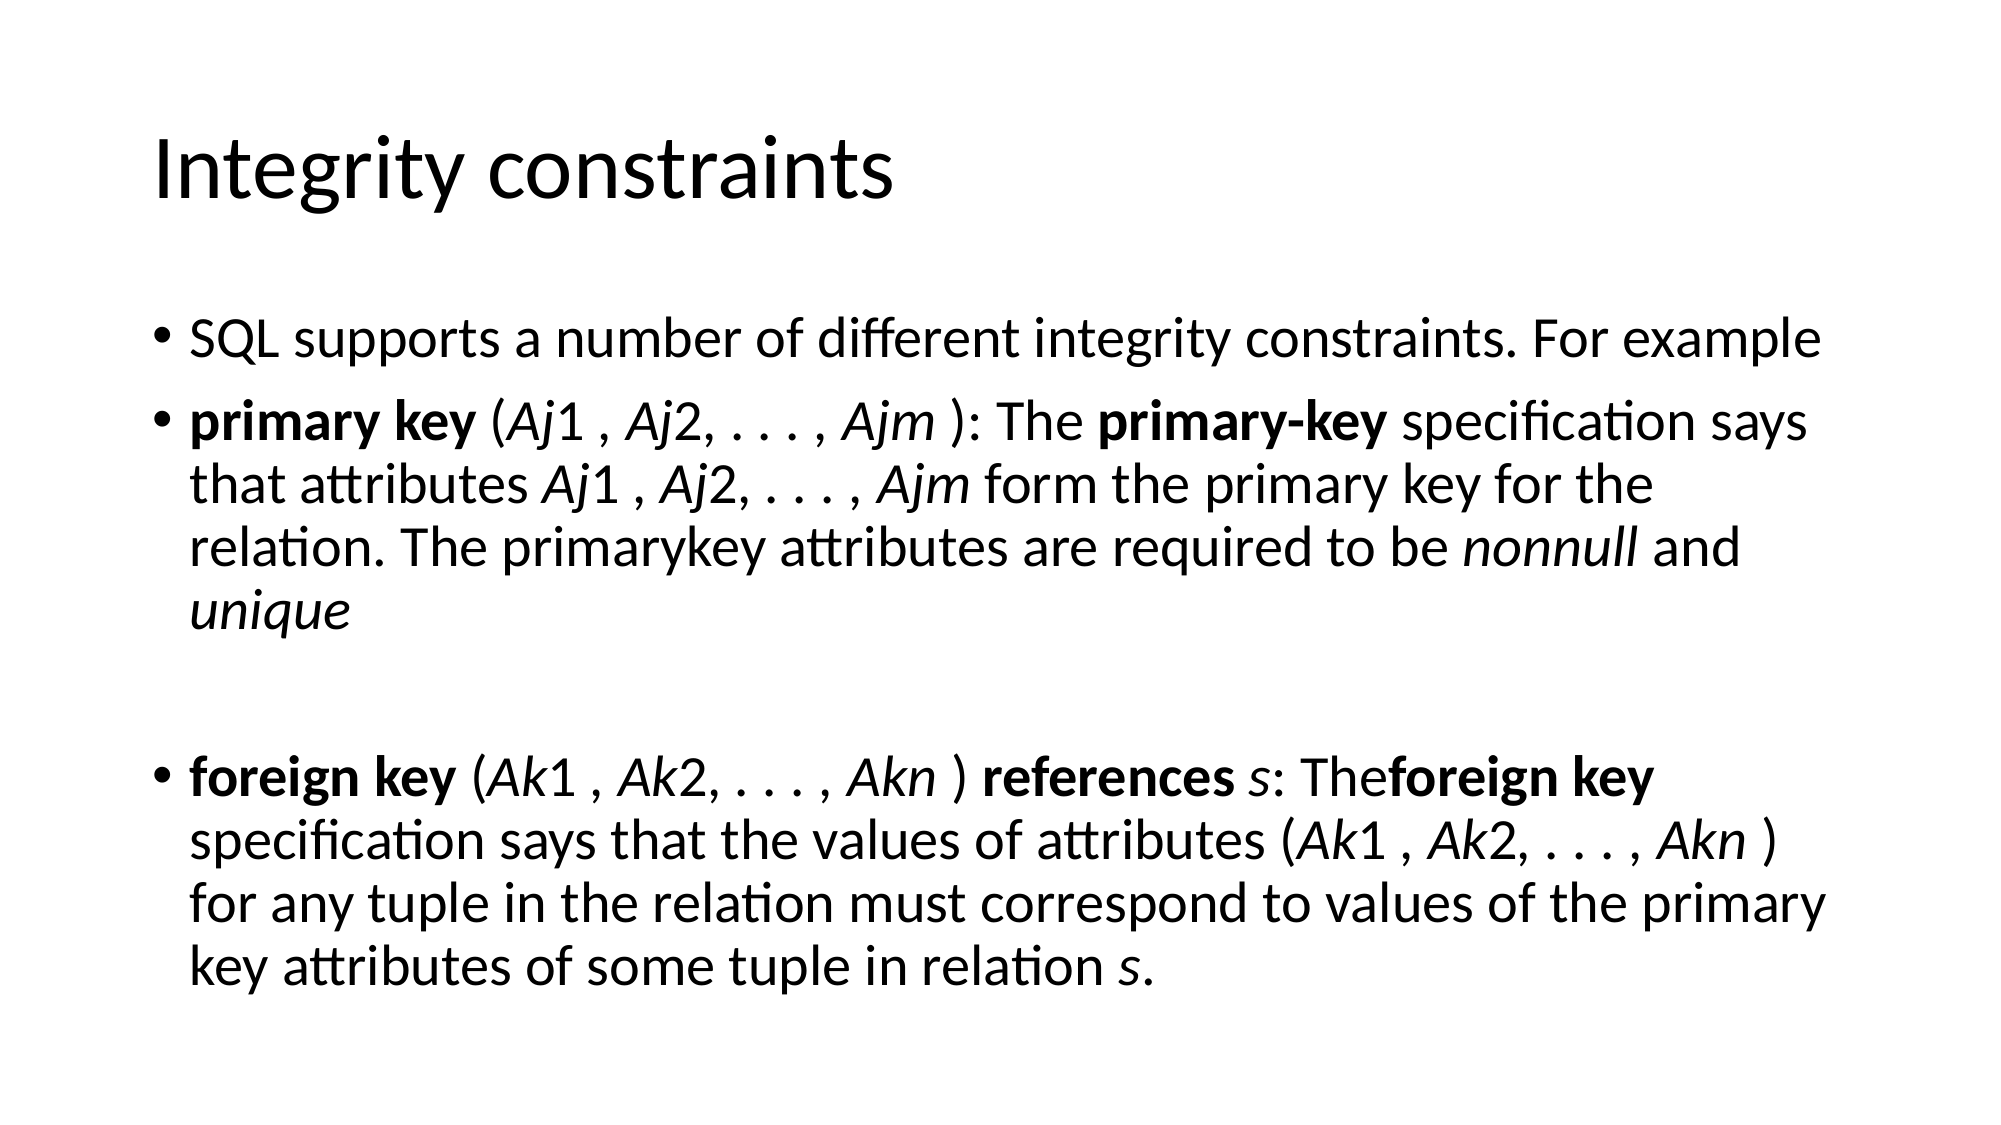

# Integrity constraints
SQL supports a number of different integrity constraints. For example
primary key (Aj1 , Aj2, . . . , Ajm ): The primary-key specification says that attributes Aj1 , Aj2, . . . , Ajm form the primary key for the relation. The primarykey attributes are required to be nonnull and unique

foreign key (Ak1 , Ak2, . . . , Akn ) references s: Theforeign key specification says that the values of attributes (Ak1 , Ak2, . . . , Akn ) for any tuple in the relation must correspond to values of the primary key attributes of some tuple in relation s.